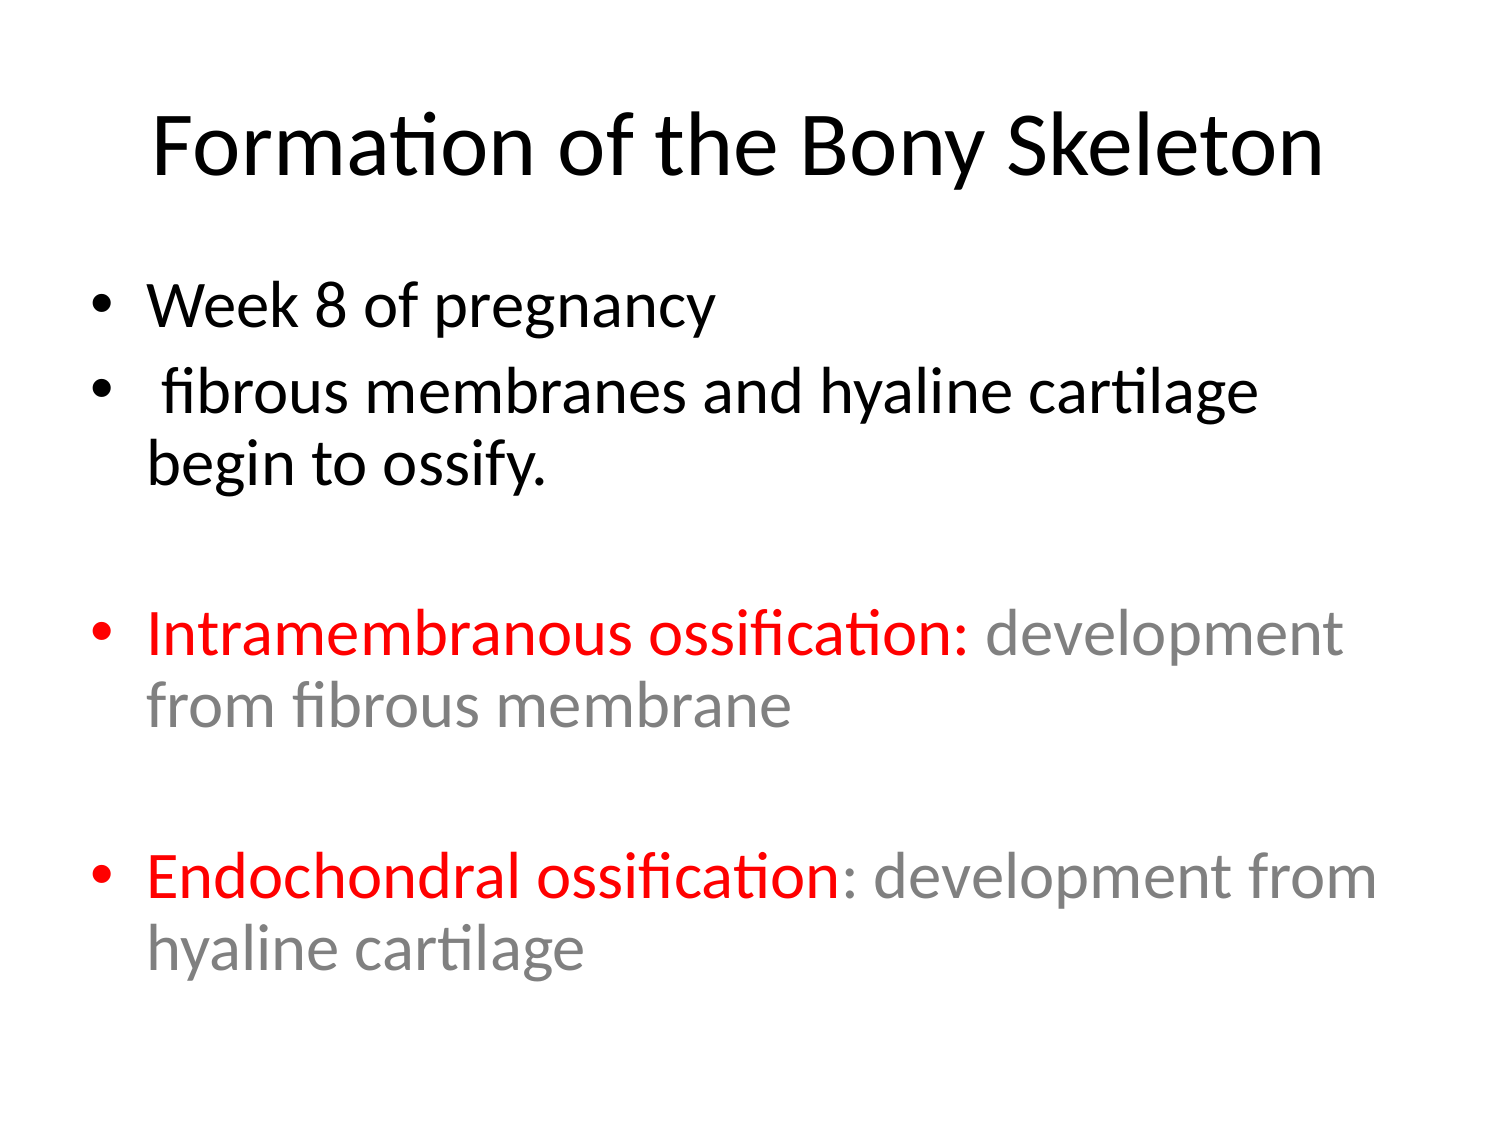

# Formation of the Bony Skeleton
Week 8 of pregnancy
 fibrous membranes and hyaline cartilage begin to ossify.

Intramembranous ossification: development from fibrous membrane

Endochondral ossification: development from hyaline cartilage